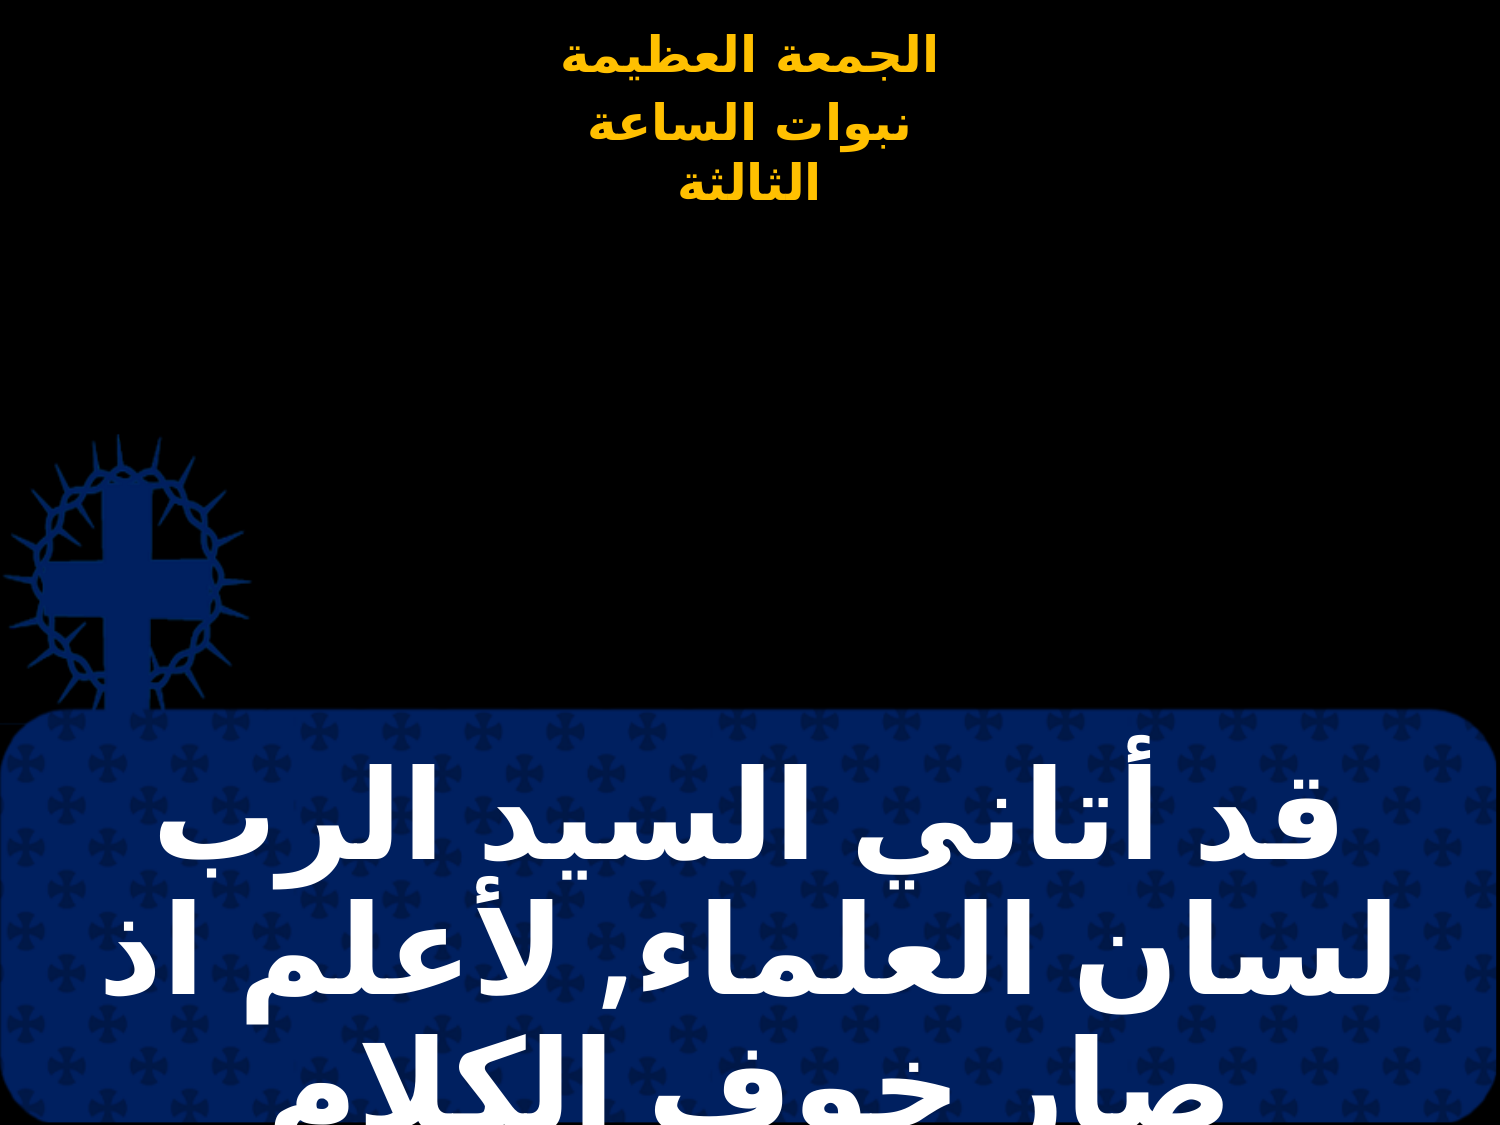

# قد أتاني السيد الرب لسان العلماء, لأعلم اذ صار خوف الكلام